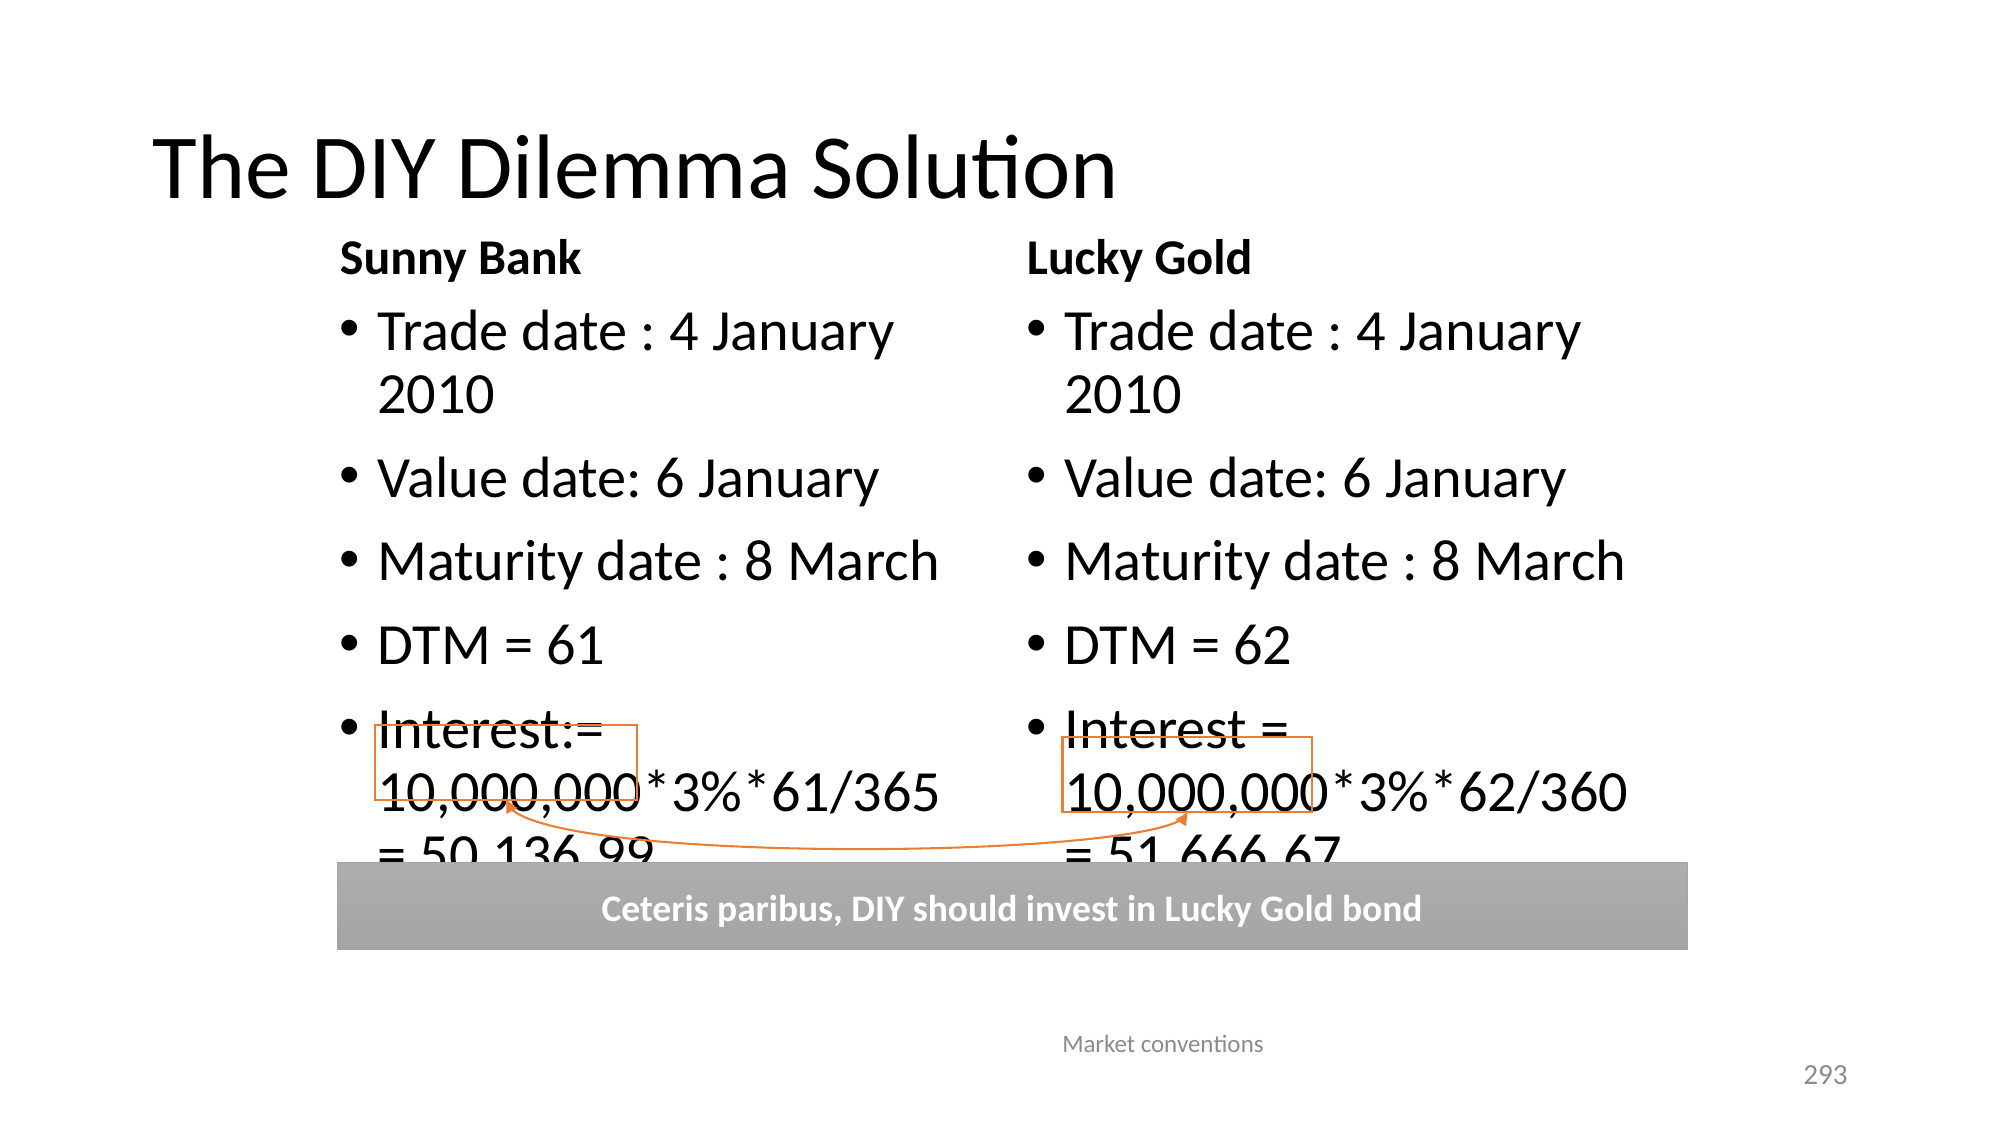

# The DIY Dilemma Solution
Sunny Bank
Lucky Gold
Trade date : 4 January 2010
Value date: 6 January
Maturity date : 8 March
DTM = 61
Interest:= 10,000,000*3%*61/365 = 50,136.99
Trade date : 4 January 2010
Value date: 6 January
Maturity date : 8 March
DTM = 62
Interest = 10,000,000*3%*62/360 = 51,666.67

Ceteris paribus, DIY should invest in Lucky Gold bond
Market conventions
293